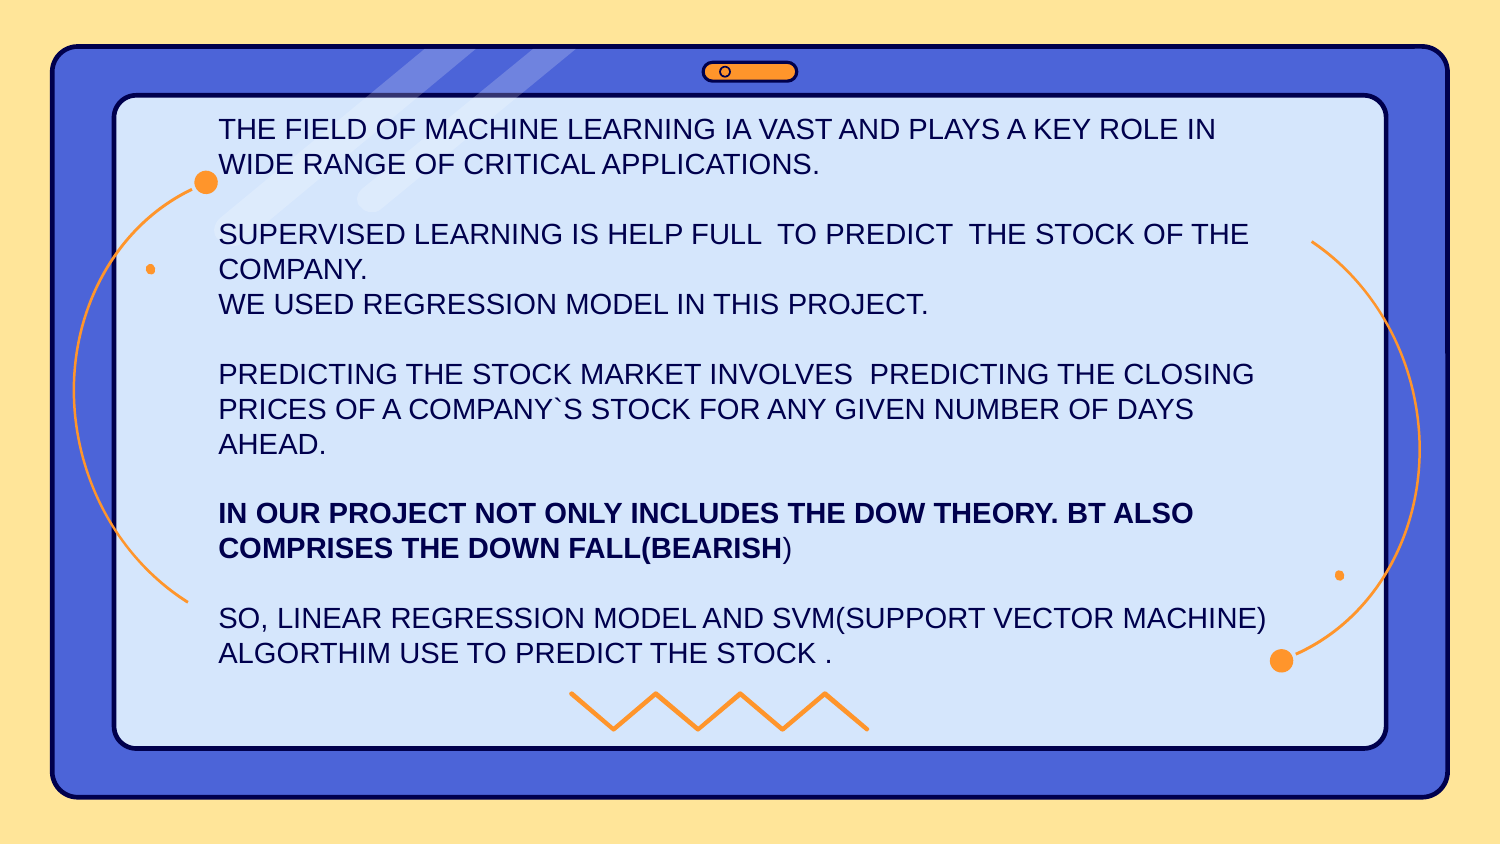

# THE FIELD OF MACHINE LEARNING IA VAST AND PLAYS A KEY ROLE IN WIDE RANGE OF CRITICAL APPLICATIONS. SUPERVISED LEARNING IS HELP FULL  TO PREDICT  THE STOCK OF THE COMPANY. WE USED REGRESSION MODEL IN THIS PROJECT. PREDICTING THE STOCK MARKET INVOLVES  PREDICTING THE CLOSING PRICES OF A COMPANY`S STOCK FOR ANY GIVEN NUMBER OF DAYS AHEAD. IN OUR PROJECT NOT ONLY INCLUDES THE DOW THEORY. BT ALSO COMPRISES THE DOWN FALL(BEARISH) SO, LINEAR REGRESSION MODEL AND SVM(SUPPORT VECTOR MACHINE) ALGORTHIM USE TO PREDICT THE STOCK .